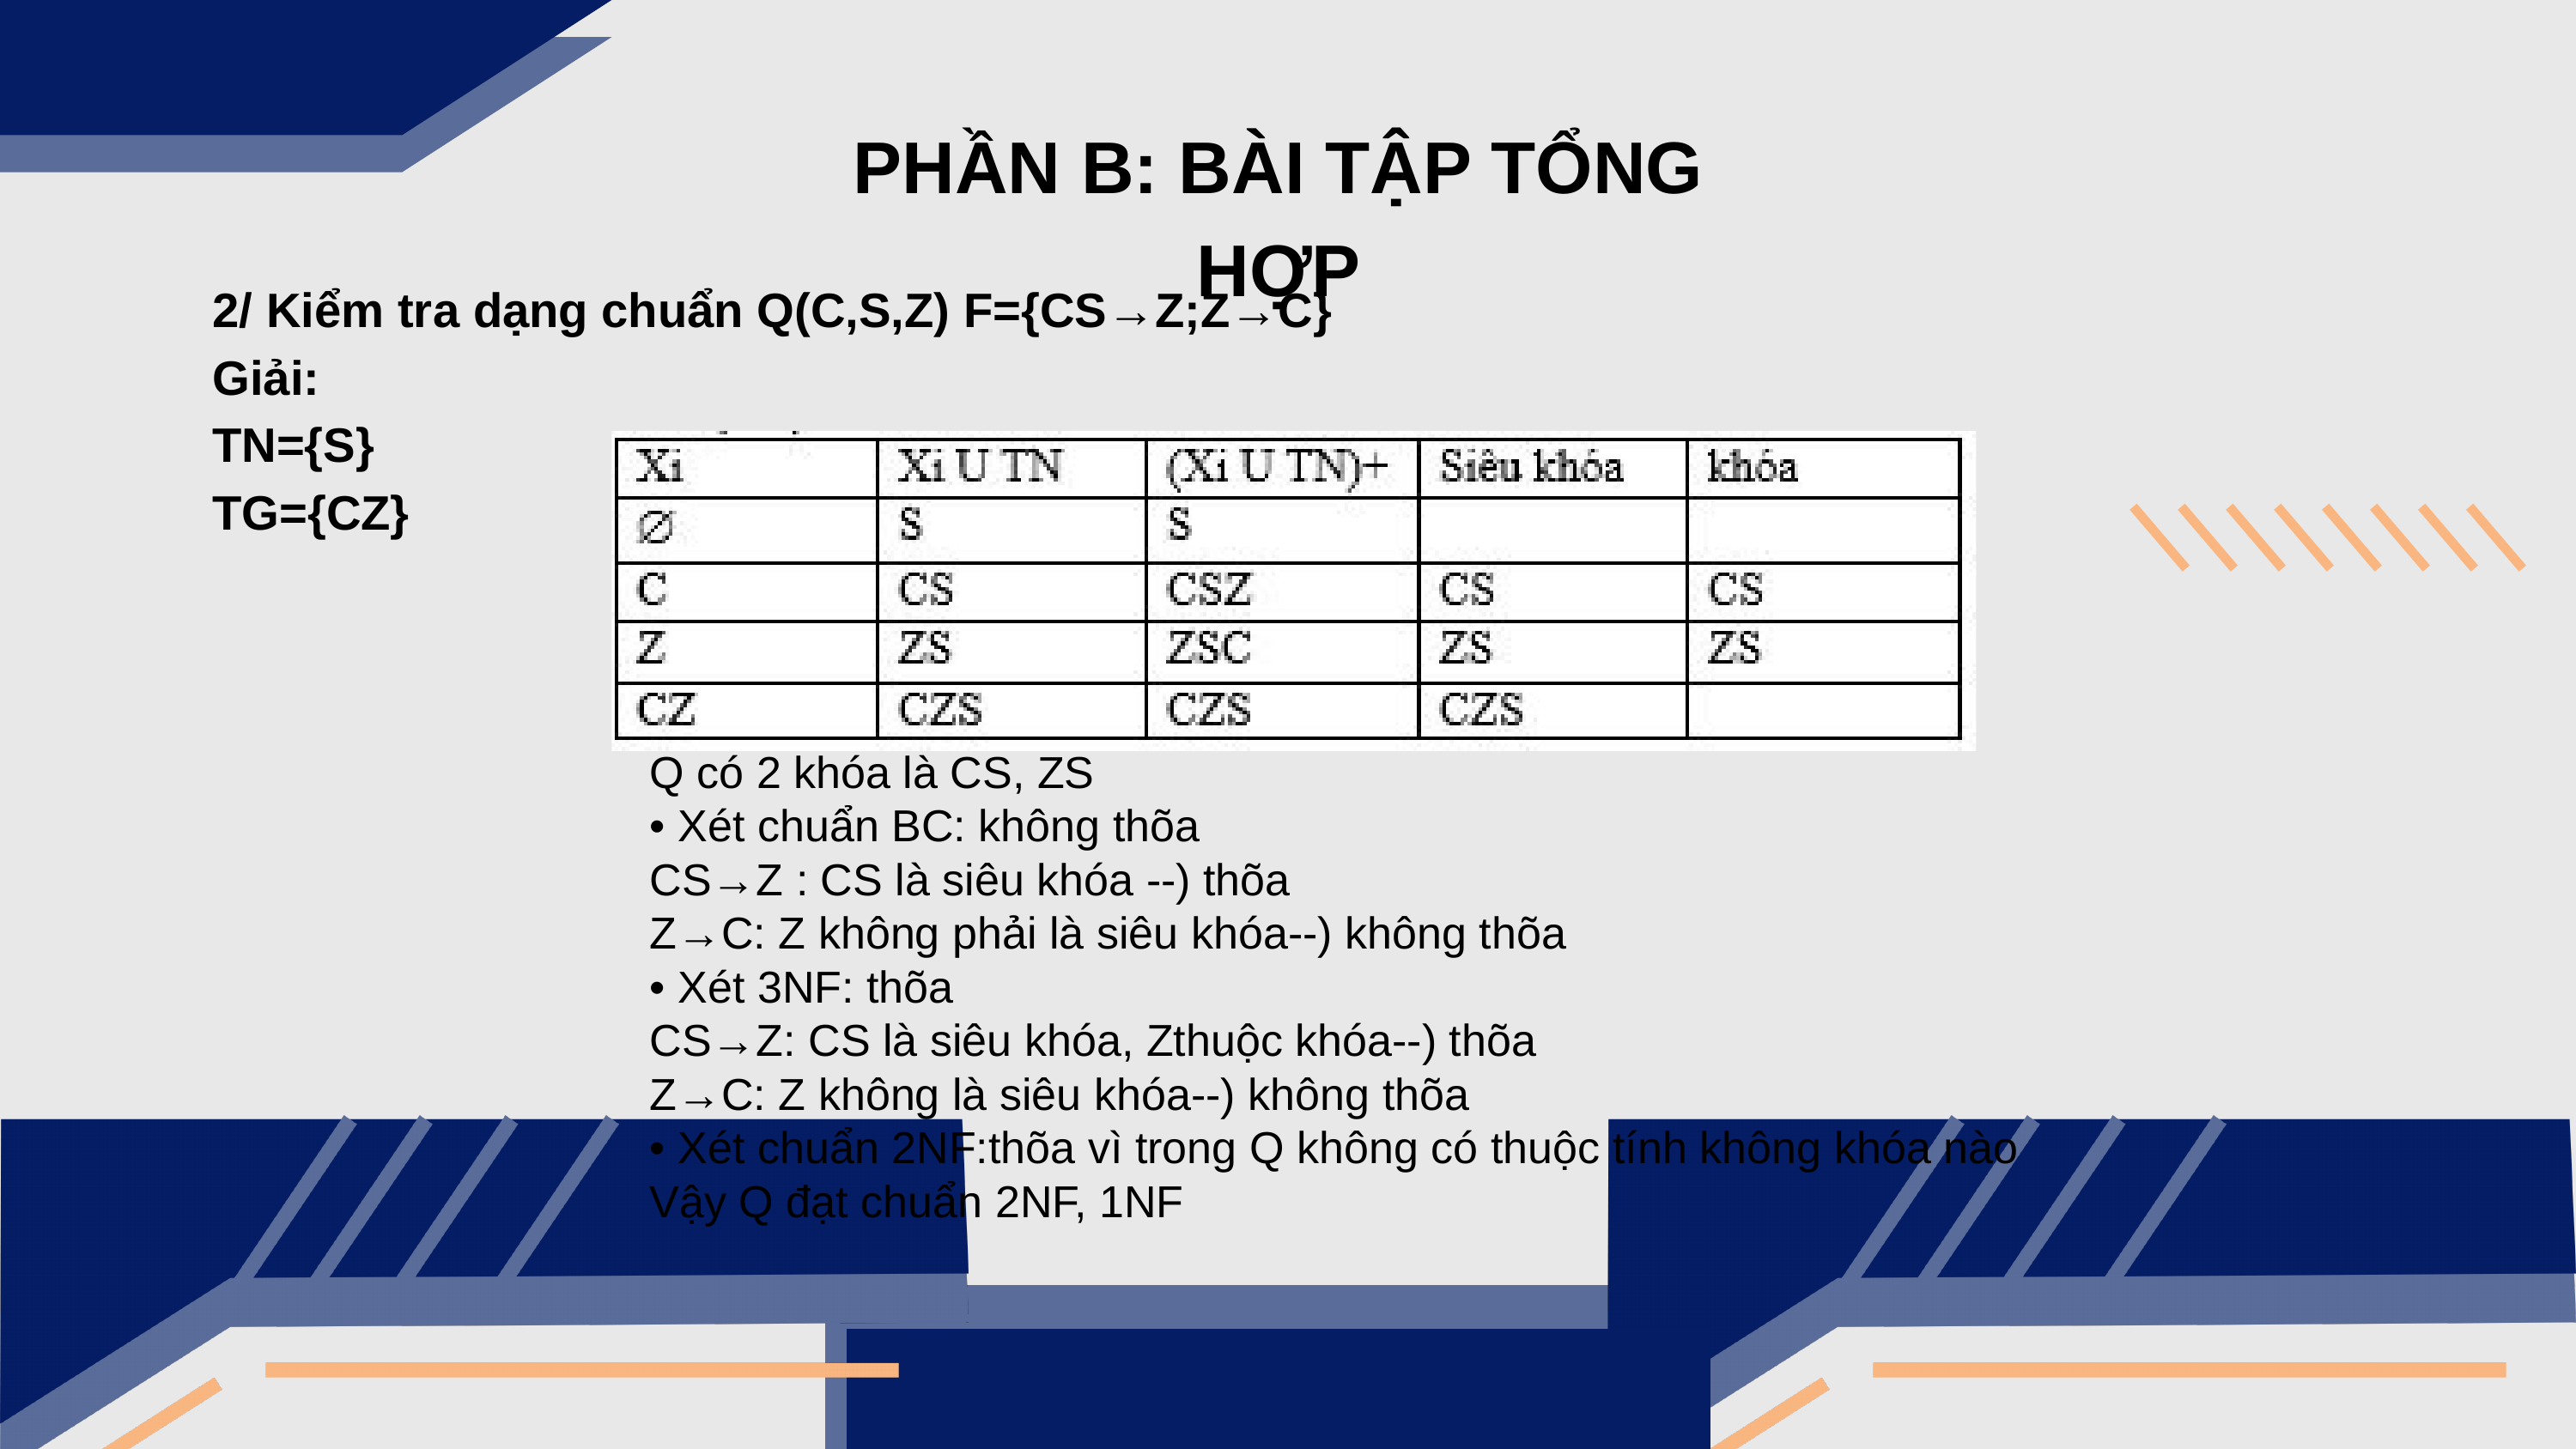

PHẦN B: BÀI TẬP TỔNG HỢP
2/ Kiểm tra dạng chuẩn Q(C,S,Z) F={CS→Z;Z→C}
Giải:
TN={S}
TG={CZ}

Q có 2 khóa là CS, ZS
• Xét chuẩn BC: không thõa
CS→Z : CS là siêu khóa --) thõa
Z→C: Z không phải là siêu khóa--) không thõa
• Xét 3NF: thõa
CS→Z: CS là siêu khóa, Zthuộc khóa--) thõa
Z→C: Z không là siêu khóa--) không thõa
• Xét chuẩn 2NF:thõa vì trong Q không có thuộc tính không khóa nào
Vậy Q đạt chuẩn 2NF, 1NF